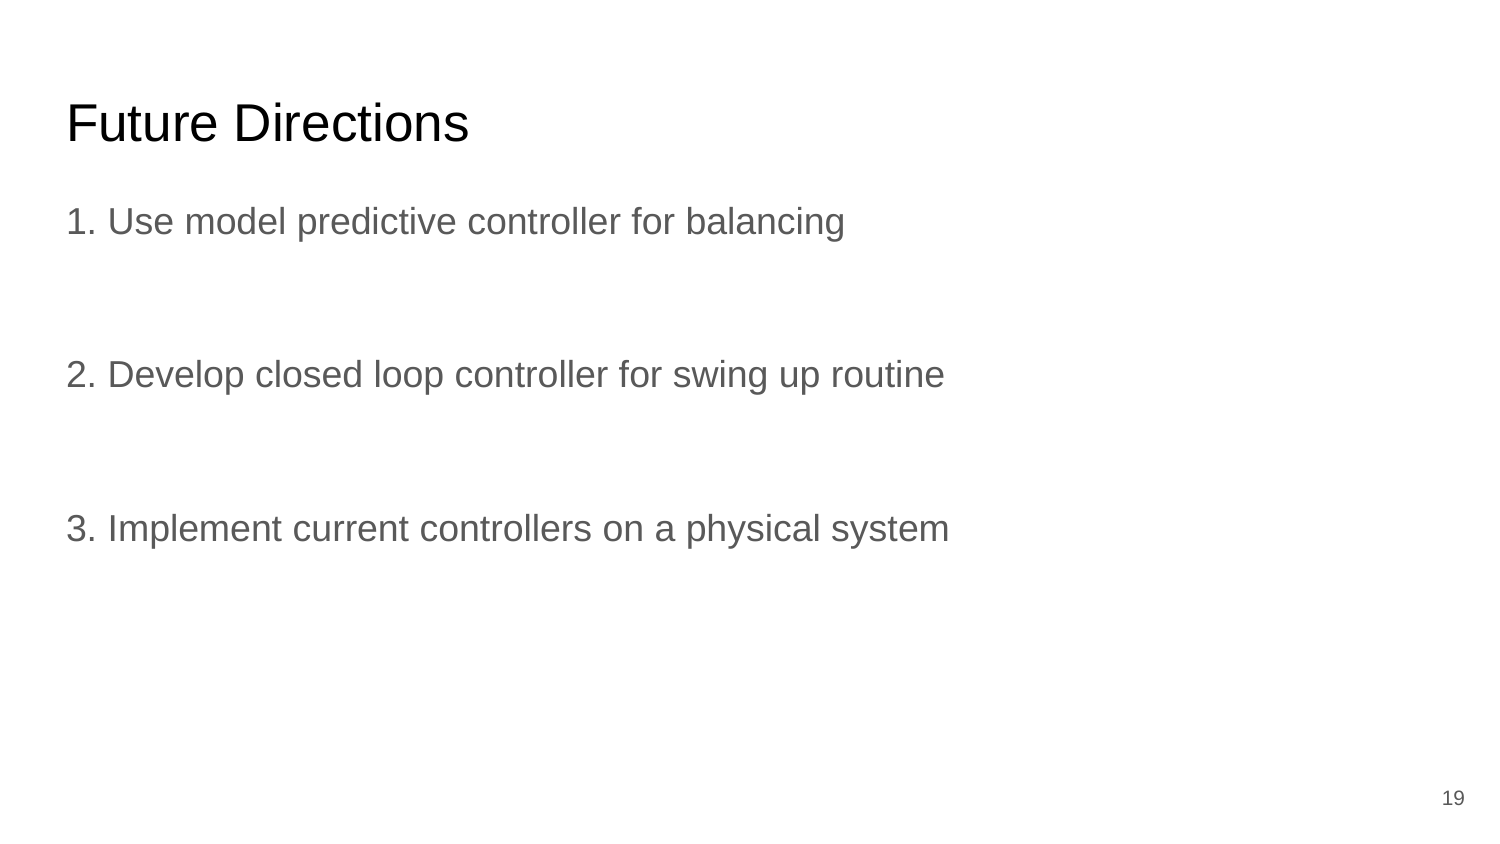

# Future Directions
1. Use model predictive controller for balancing

2. Develop closed loop controller for swing up routine

3. Implement current controllers on a physical system

19